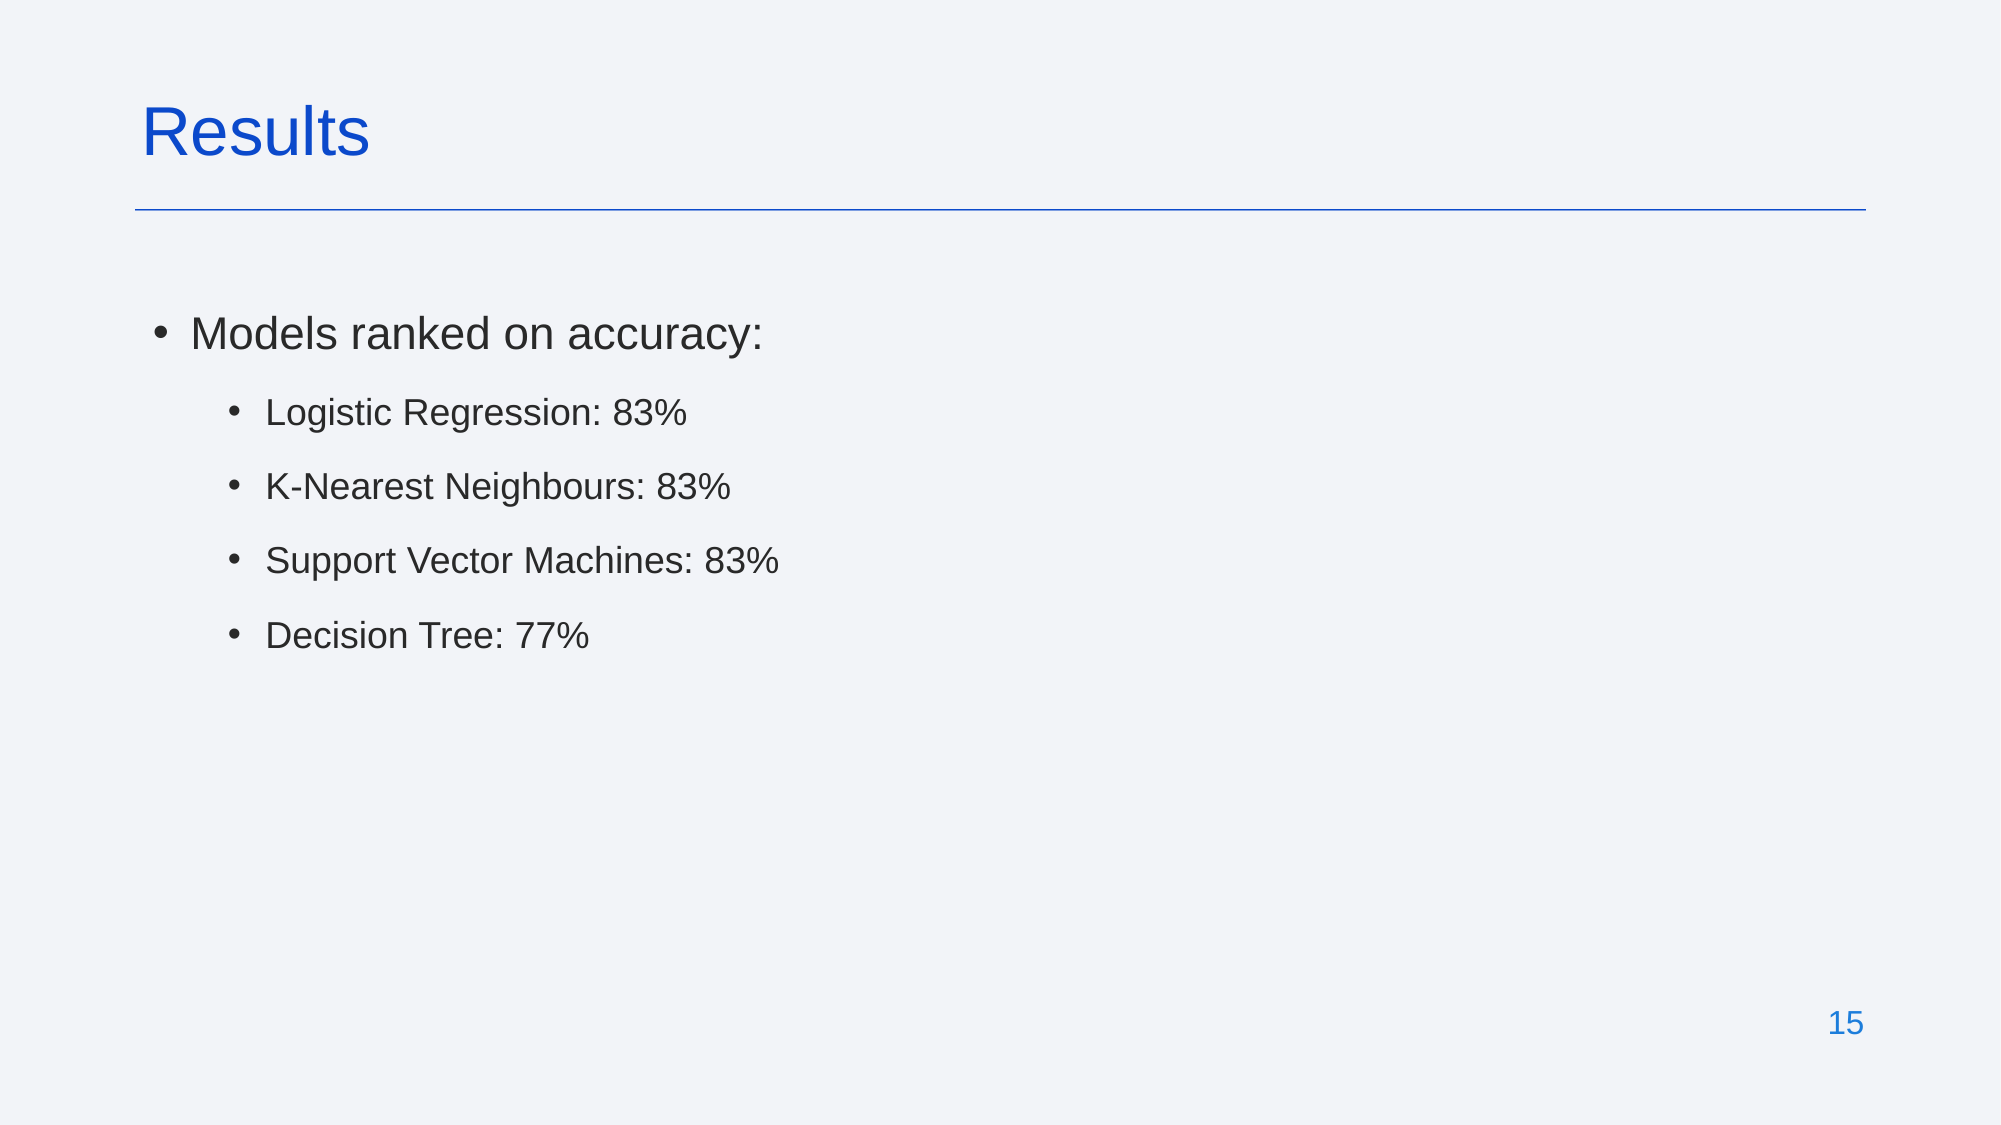

Results
Models ranked on accuracy:
Logistic Regression: 83%
K-Nearest Neighbours: 83%
Support Vector Machines: 83%
Decision Tree: 77%

15